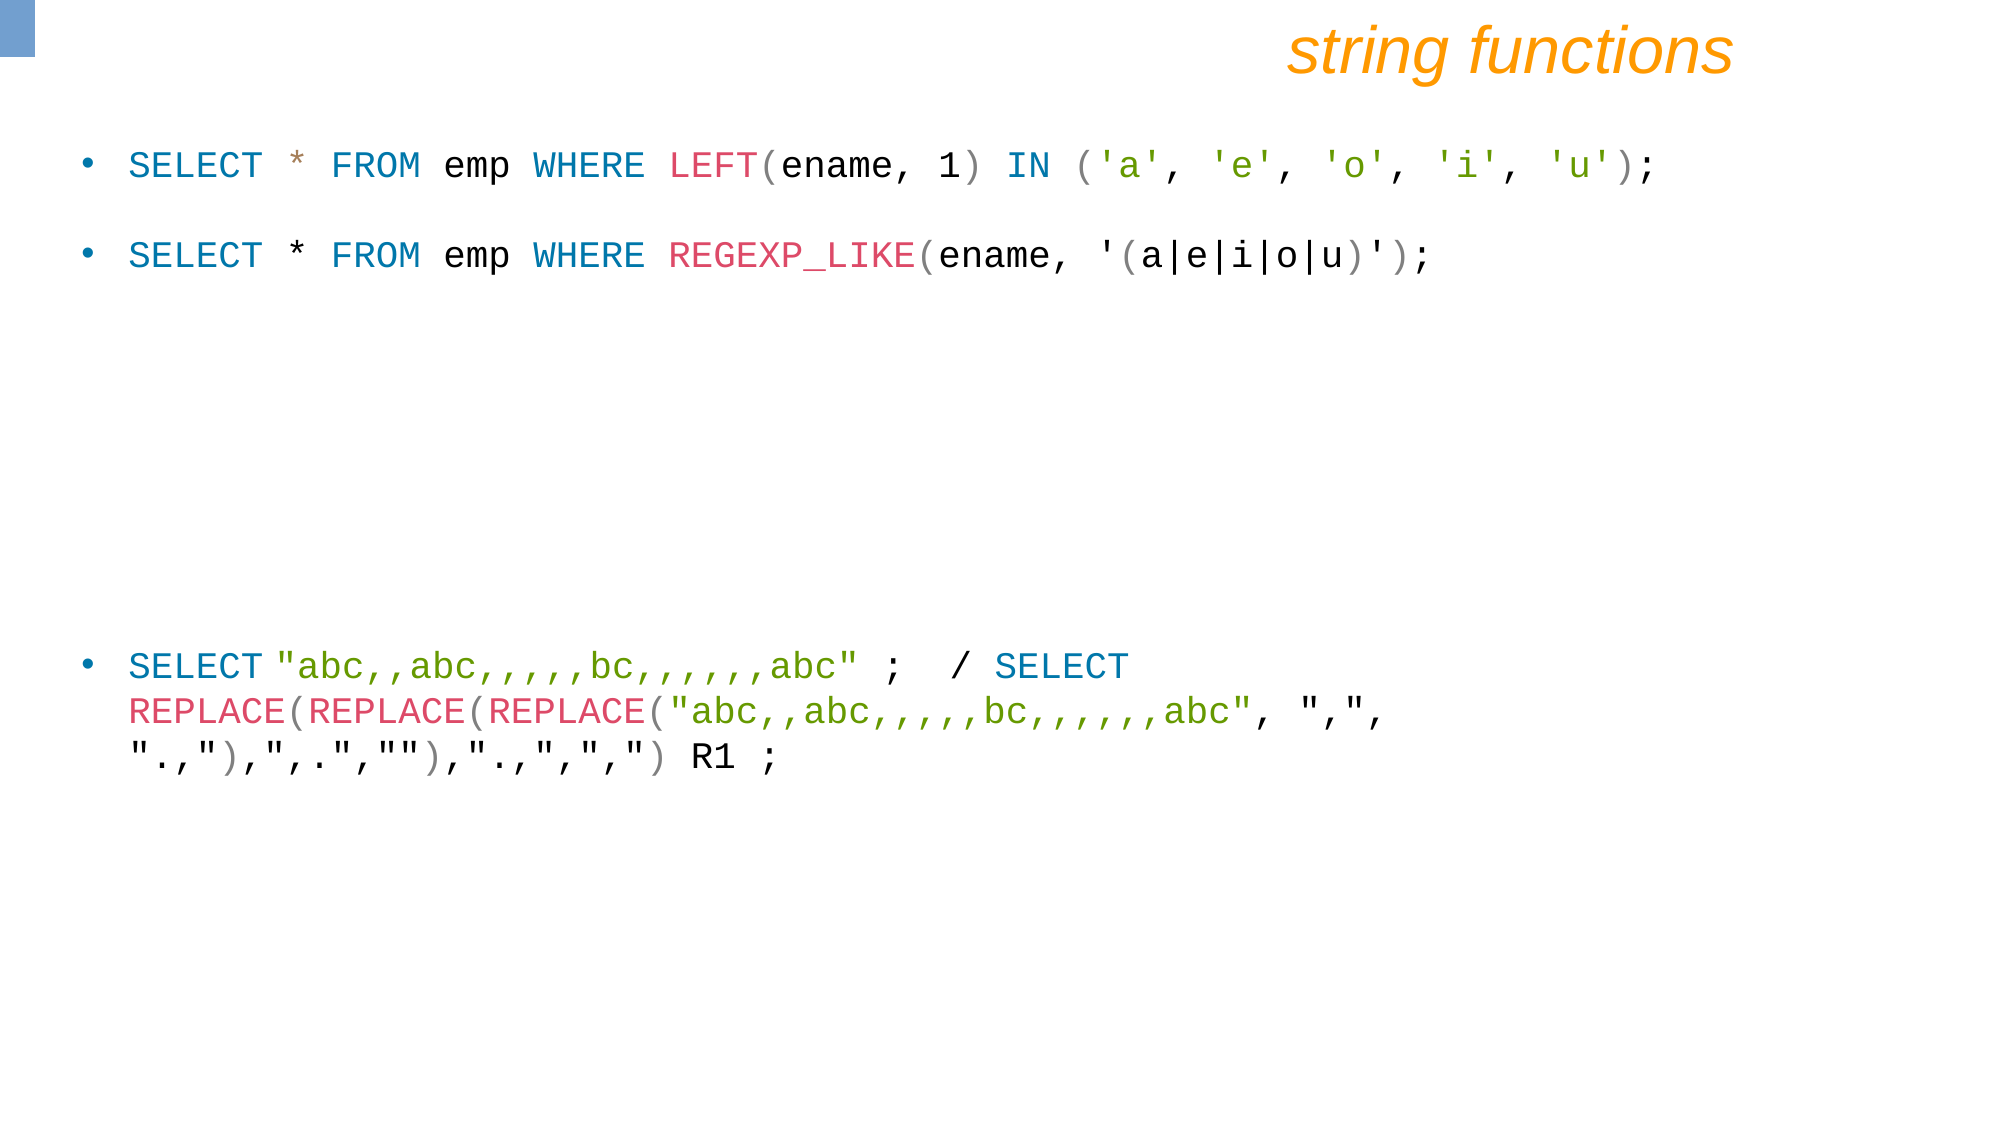

string functions
SELECT * FROM emp WHERE LEFT(ename, 1) IN ('a', 'e', 'o', 'i', 'u');

SELECT * FROM emp WHERE REGEXP_LIKE(ename, '(a|e|i|o|u)');
SELECT "abc,,abc,,,,,bc,,,,,,abc" ;  / SELECT REPLACE(REPLACE(REPLACE("abc,,abc,,,,,bc,,,,,,abc", ",", ".,"),",.",""),".,",",") R1 ;